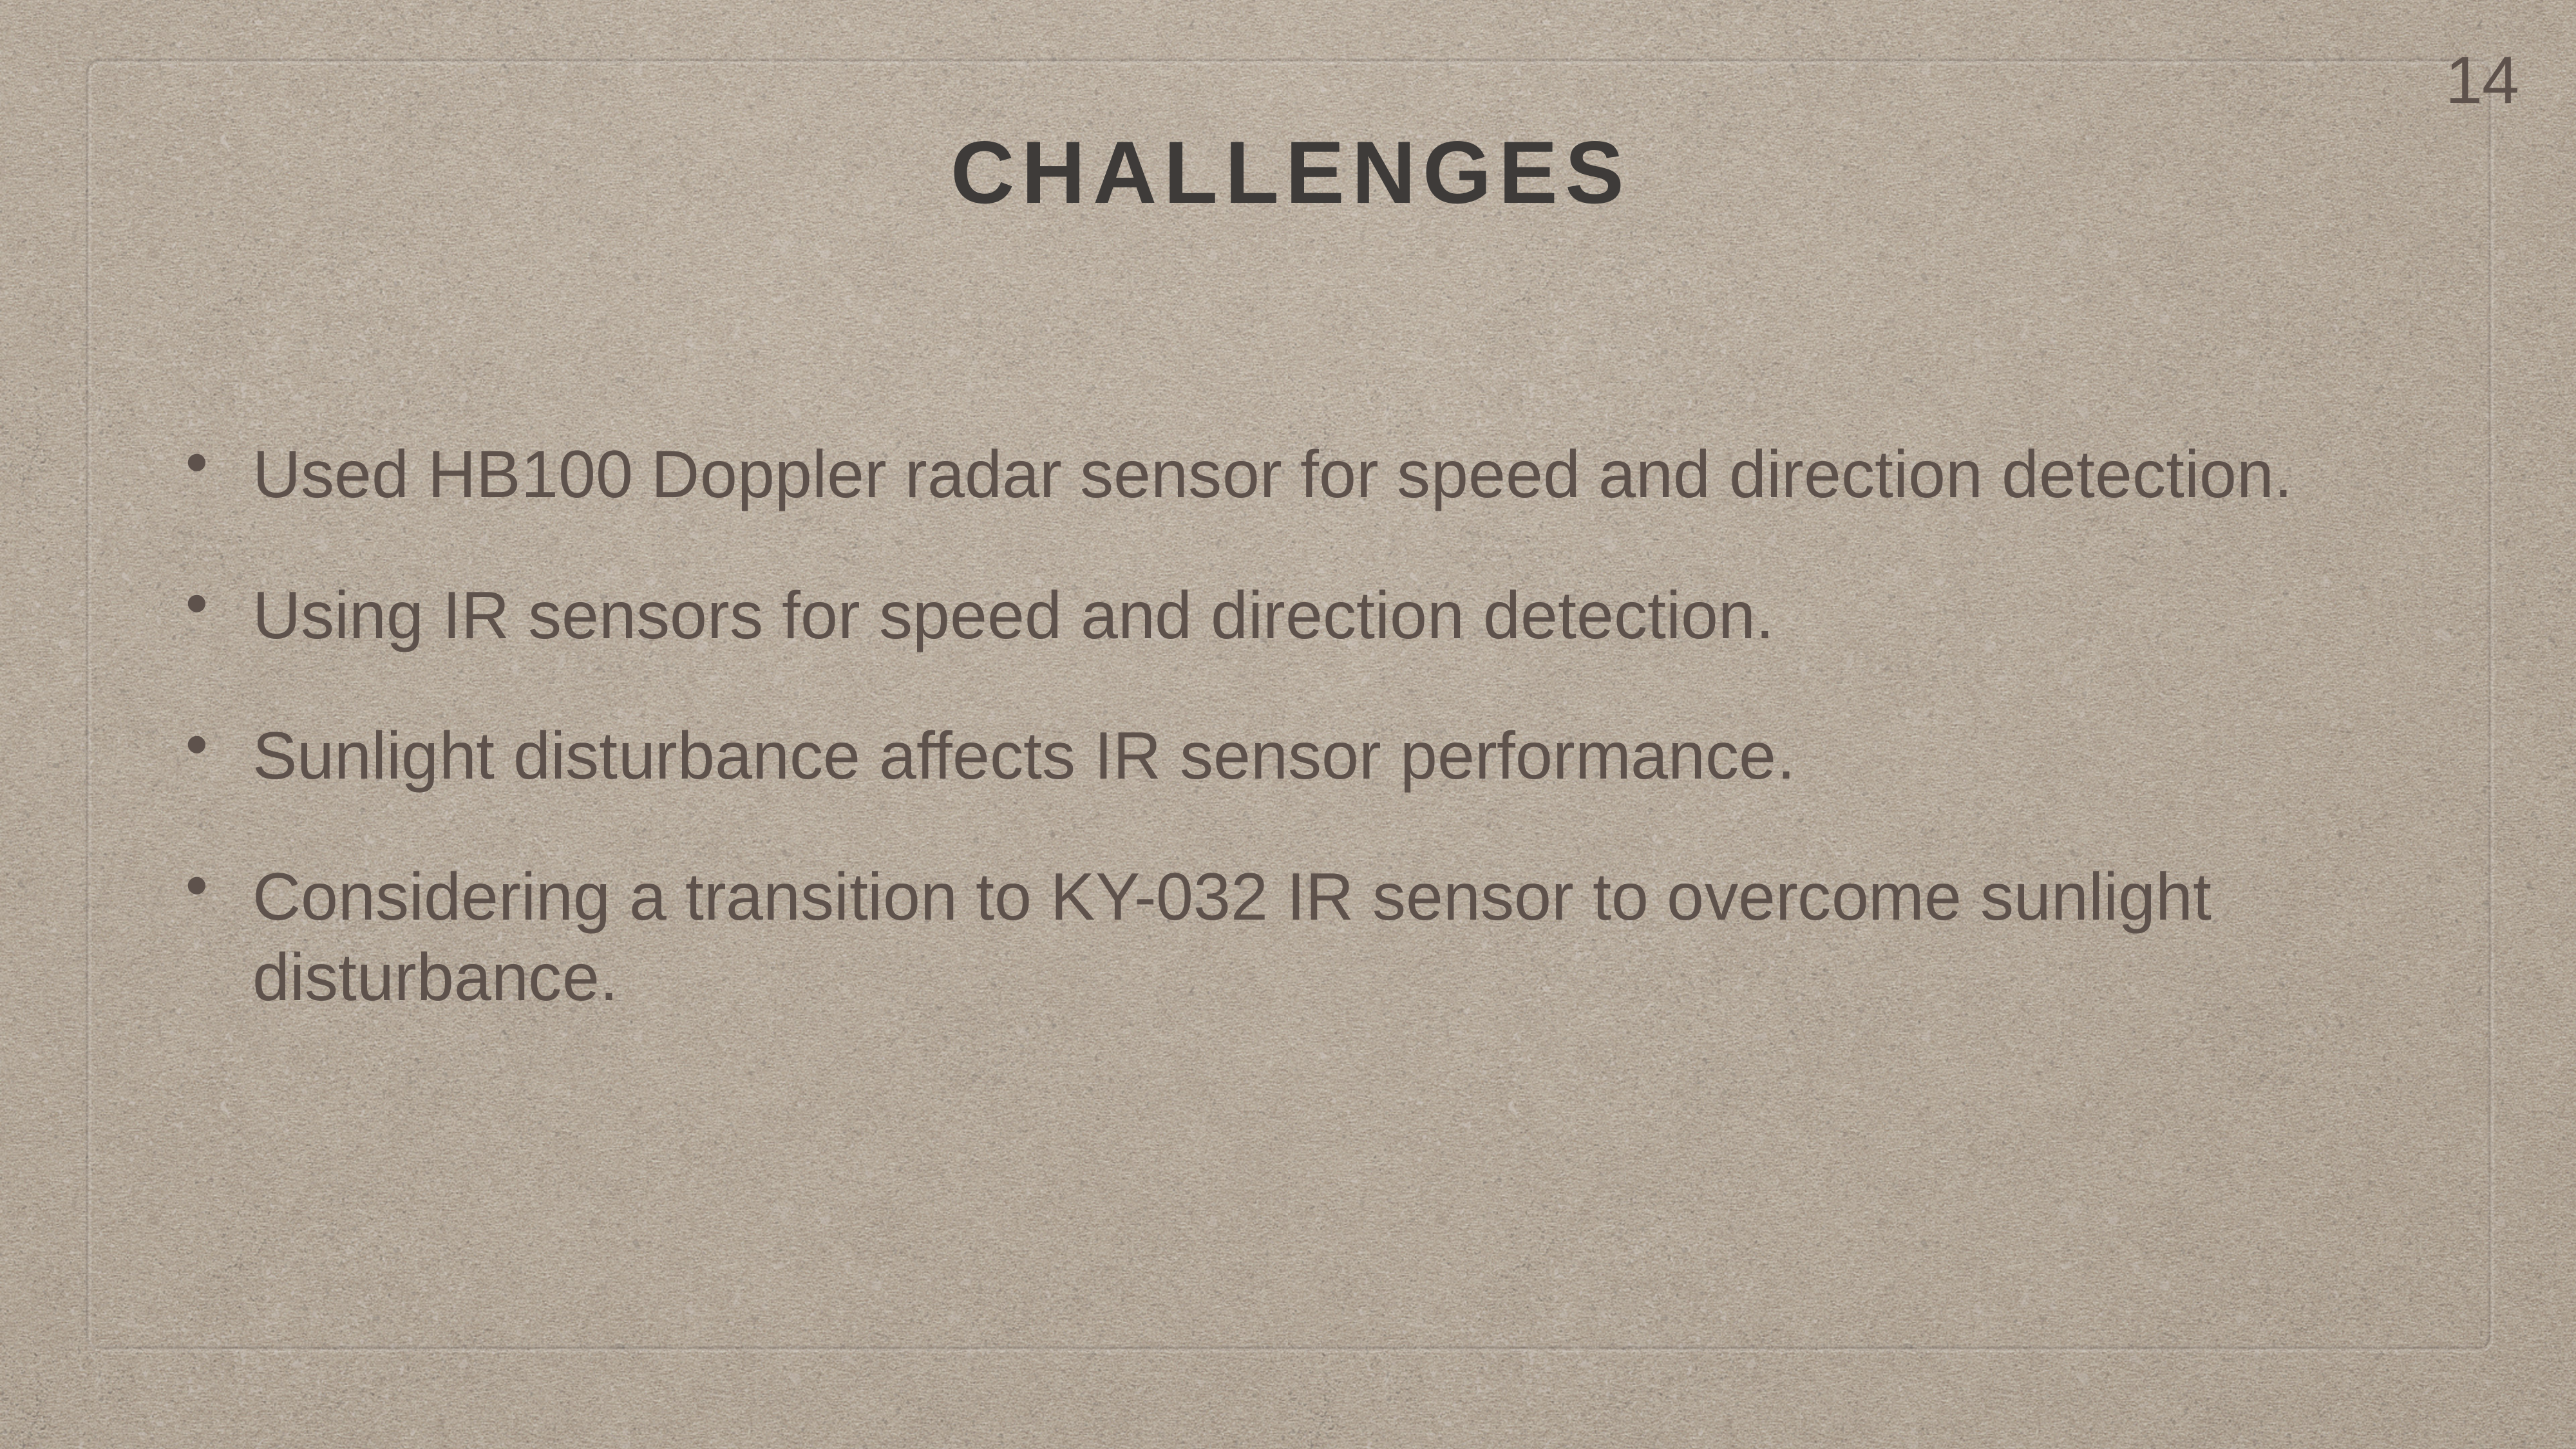

14
# challenges
Used HB100 Doppler radar sensor for speed and direction detection.
Using IR sensors for speed and direction detection.
Sunlight disturbance affects IR sensor performance.
Considering a transition to KY-032 IR sensor to overcome sunlight disturbance.